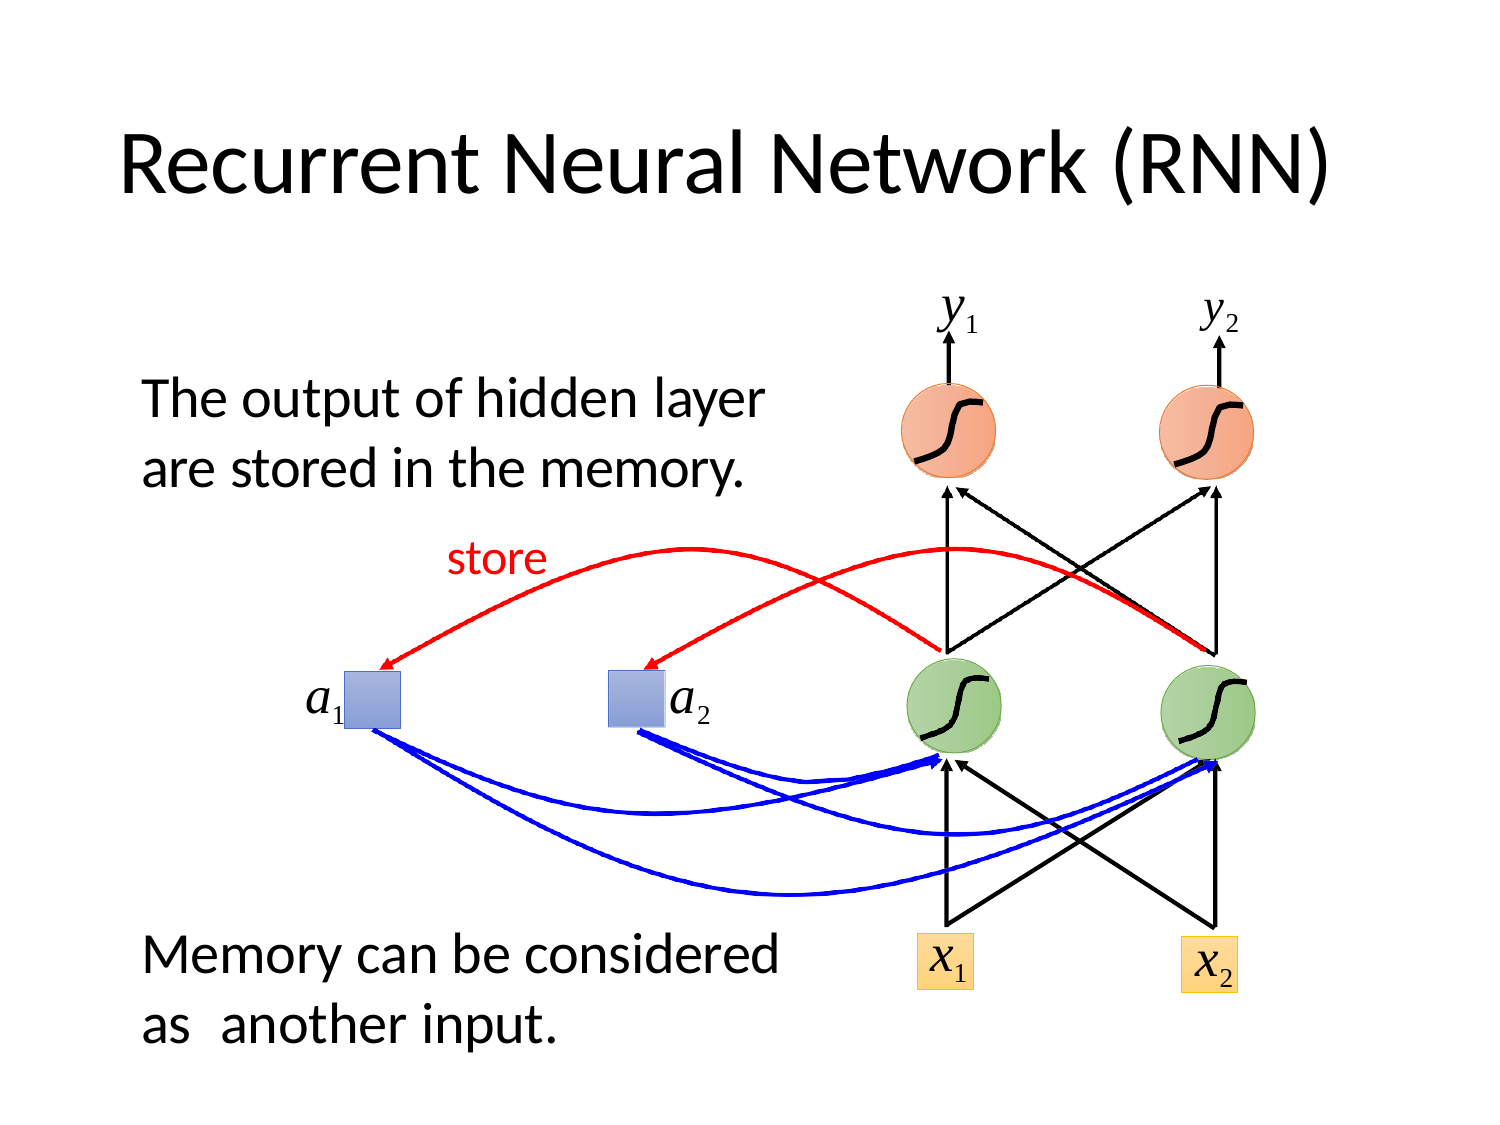

# Recurrent Neural Network (RNN)
y1	y2

The output of hidden layer
are stored in the memory.
store

a1	a2

Memory can be considered
as	another input.
x1
x2